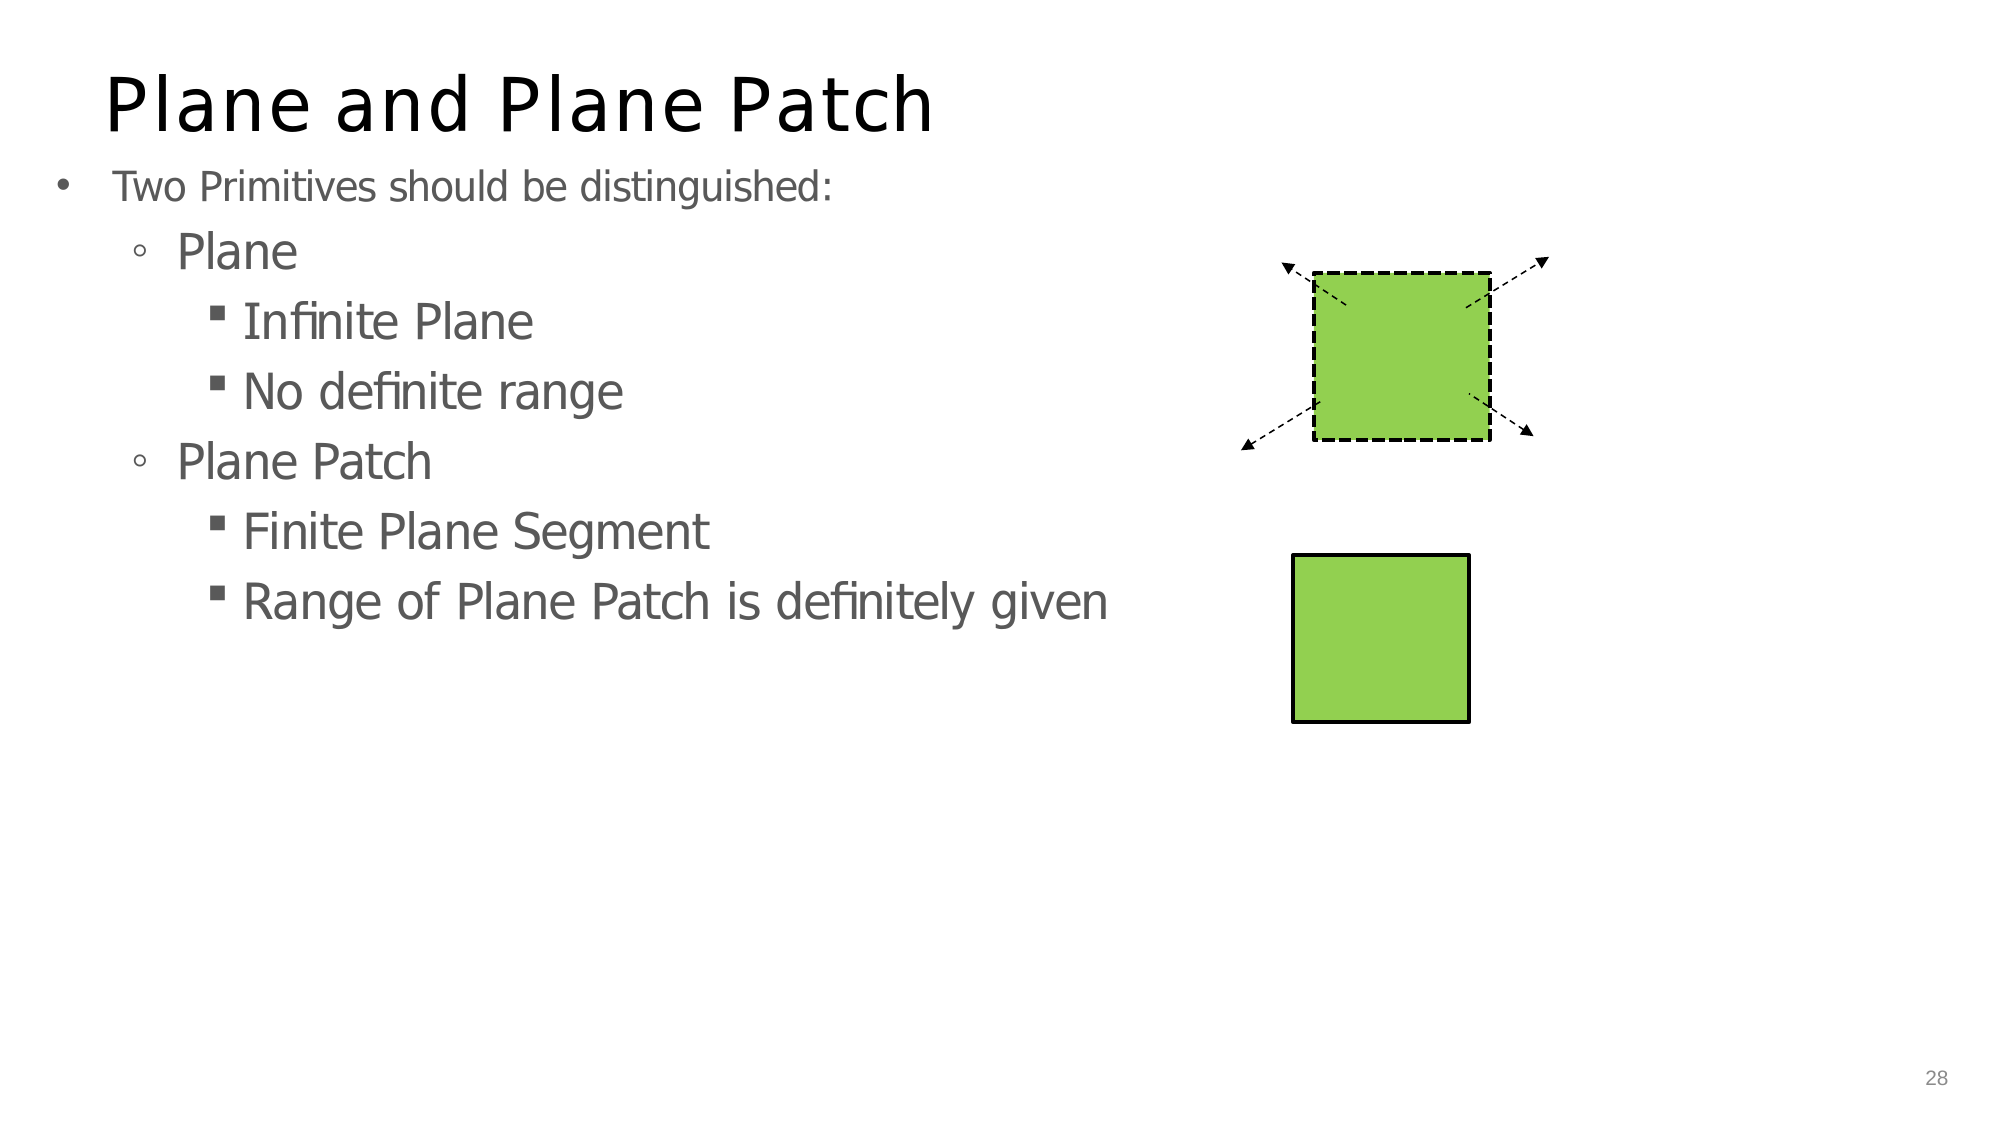

# Plane and Plane Patch
Two Primitives should be distinguished:
Plane
Infinite Plane
No definite range
Plane Patch
Finite Plane Segment
Range of Plane Patch is definitely given

28